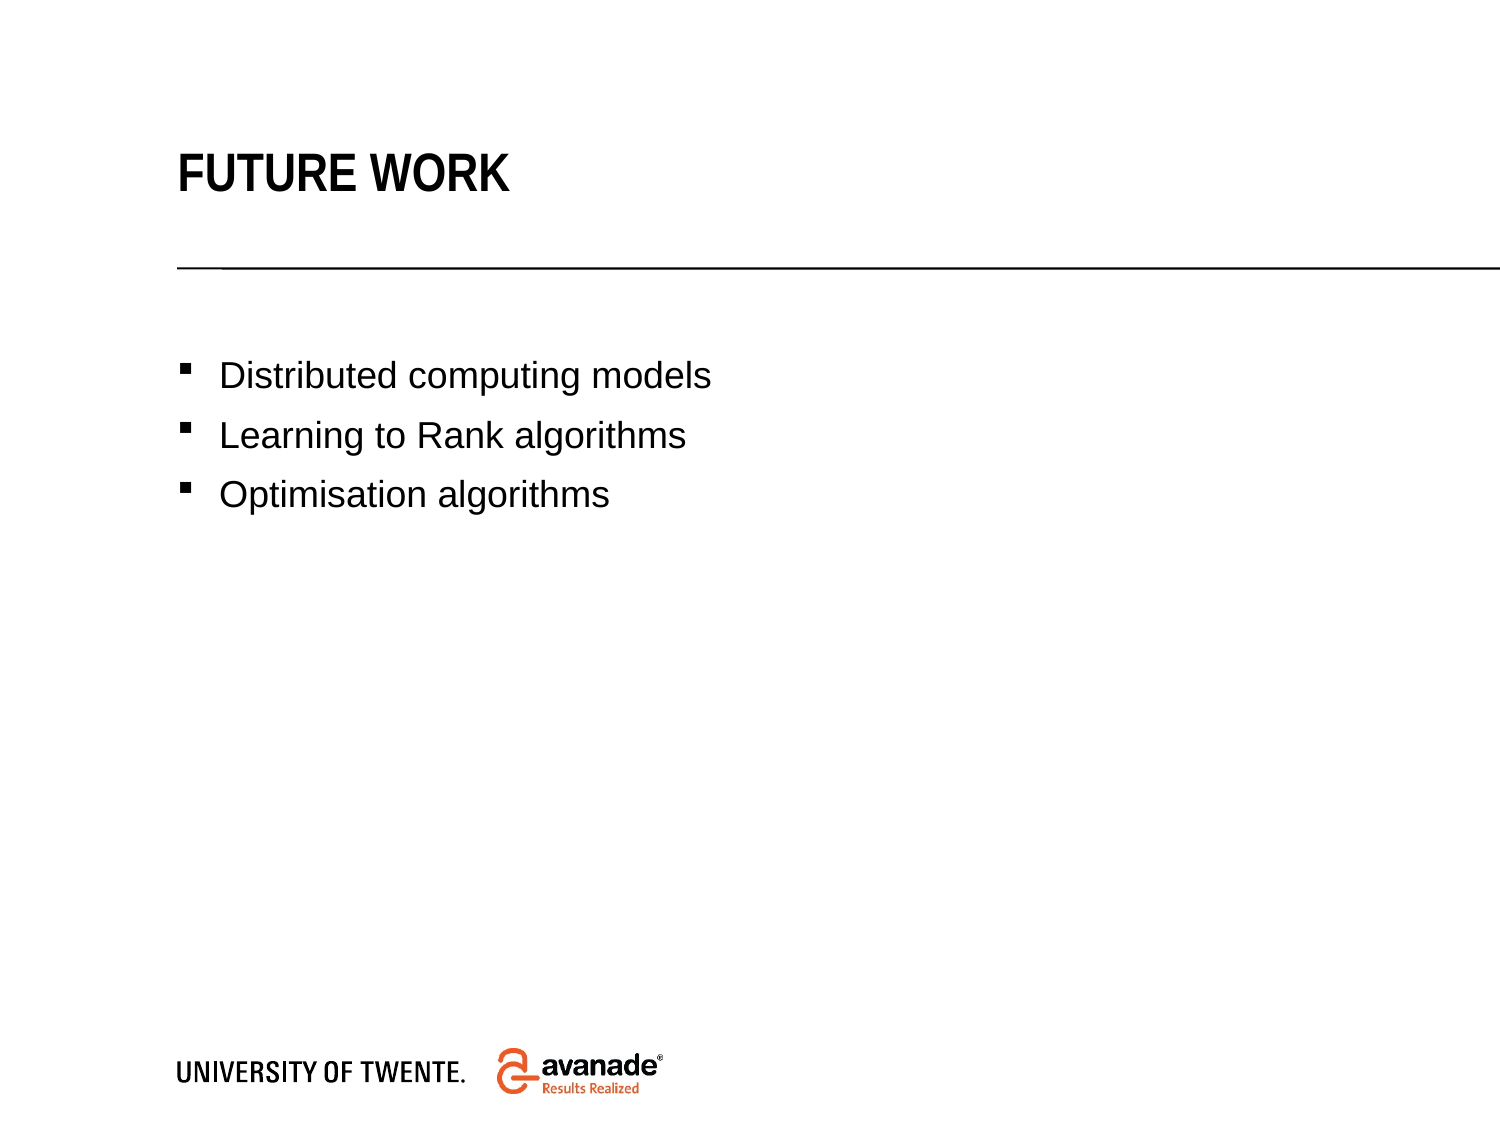

Future work

Distributed computing models
Learning to Rank algorithms
Optimisation algorithms